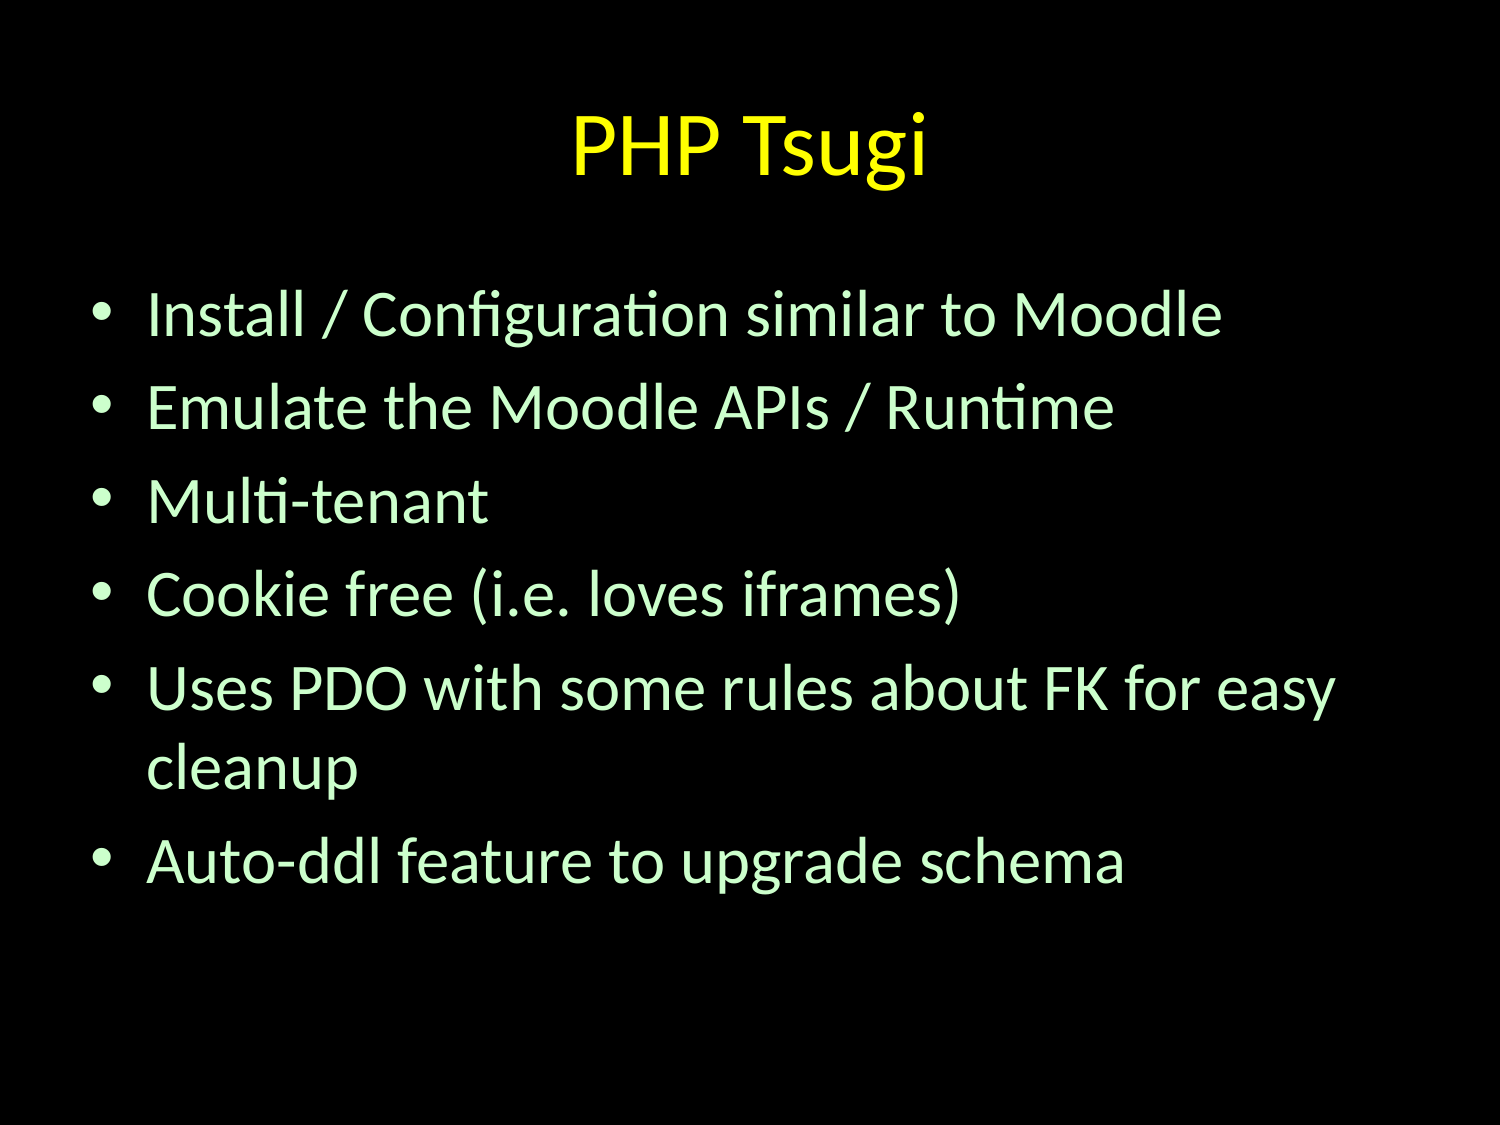

# PHP Tsugi
Install / Configuration similar to Moodle
Emulate the Moodle APIs / Runtime
Multi-tenant
Cookie free (i.e. loves iframes)
Uses PDO with some rules about FK for easy cleanup
Auto-ddl feature to upgrade schema